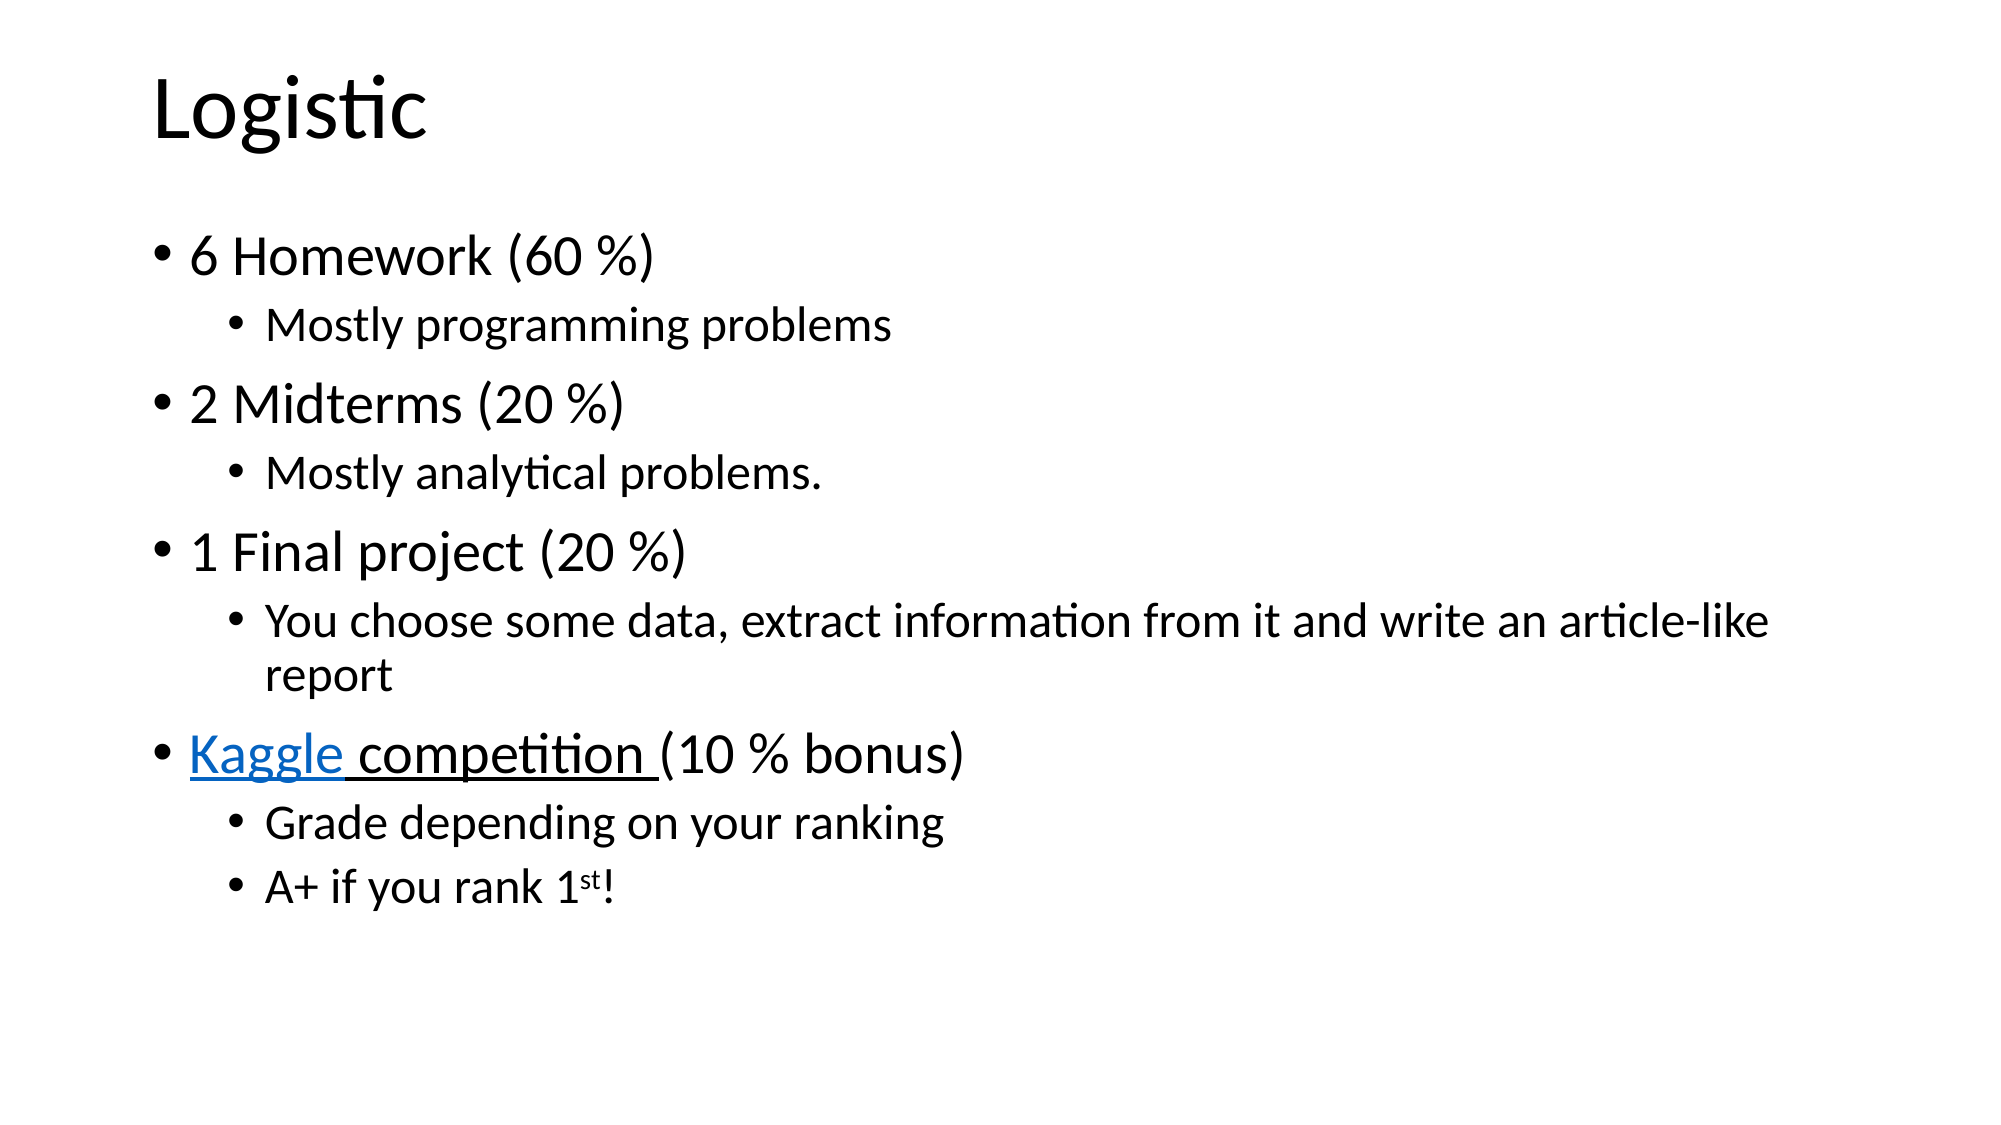

# Logistic
6 Homework (60 %)
Mostly programming problems
2 Midterms (20 %)
Mostly analytical problems.
1 Final project (20 %)
You choose some data, extract information from it and write an article-like report
Kaggle competition (10 % bonus)
Grade depending on your ranking
A+ if you rank 1st!